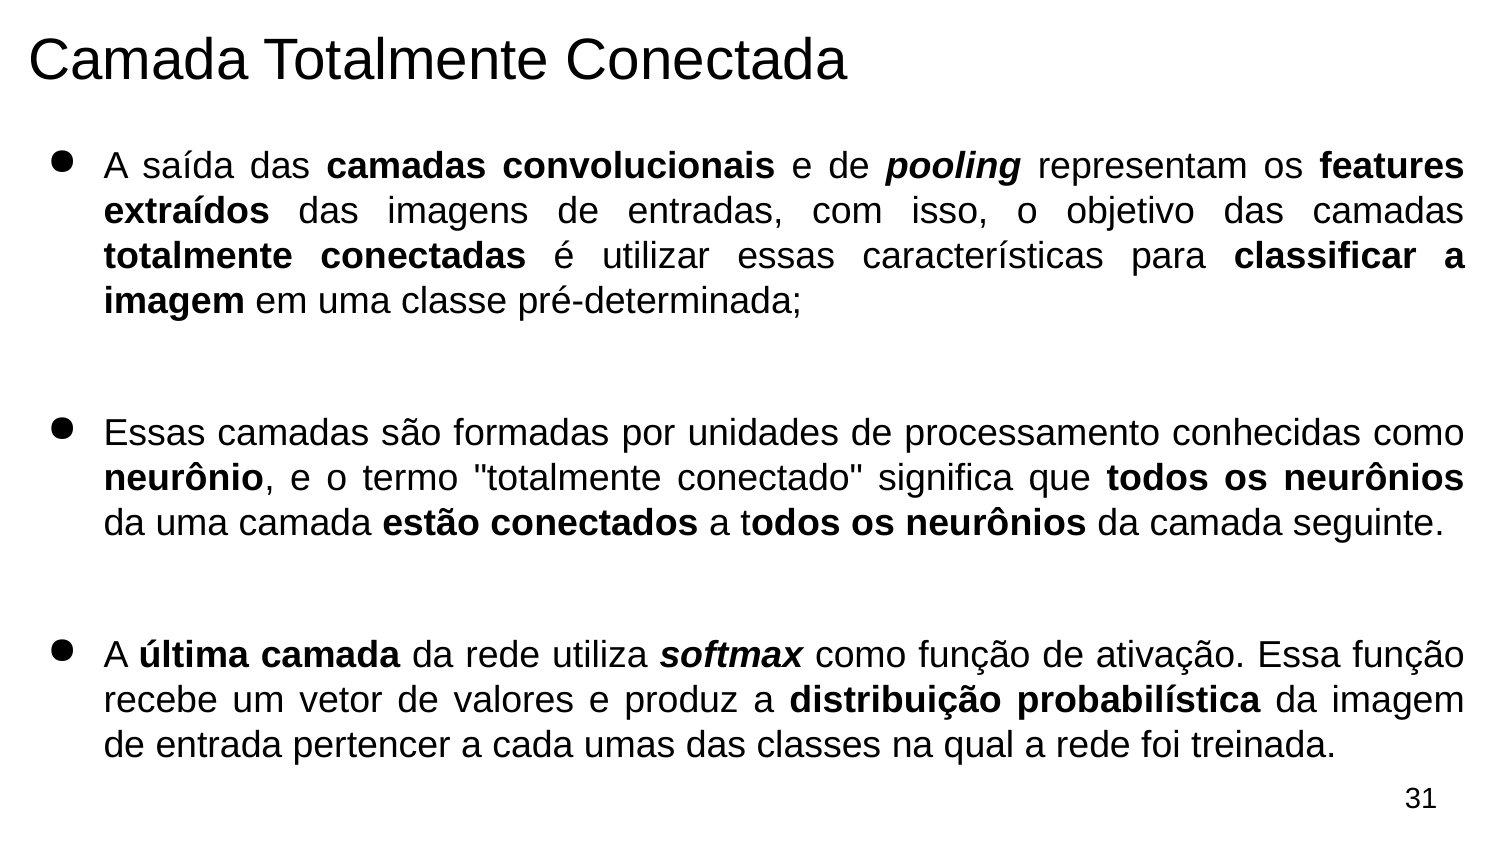

# Camada Totalmente Conectada
A saída das camadas convolucionais e de pooling representam os features extraídos das imagens de entradas, com isso, o objetivo das camadas totalmente conectadas é utilizar essas características para classificar a imagem em uma classe pré-determinada;

Essas camadas são formadas por unidades de processamento conhecidas como neurônio, e o termo "totalmente conectado" significa que todos os neurônios da uma camada estão conectados a todos os neurônios da camada seguinte.

A última camada da rede utiliza softmax como função de ativação. Essa função recebe um vetor de valores e produz a distribuição probabilística da imagem de entrada pertencer a cada umas das classes na qual a rede foi treinada.

31